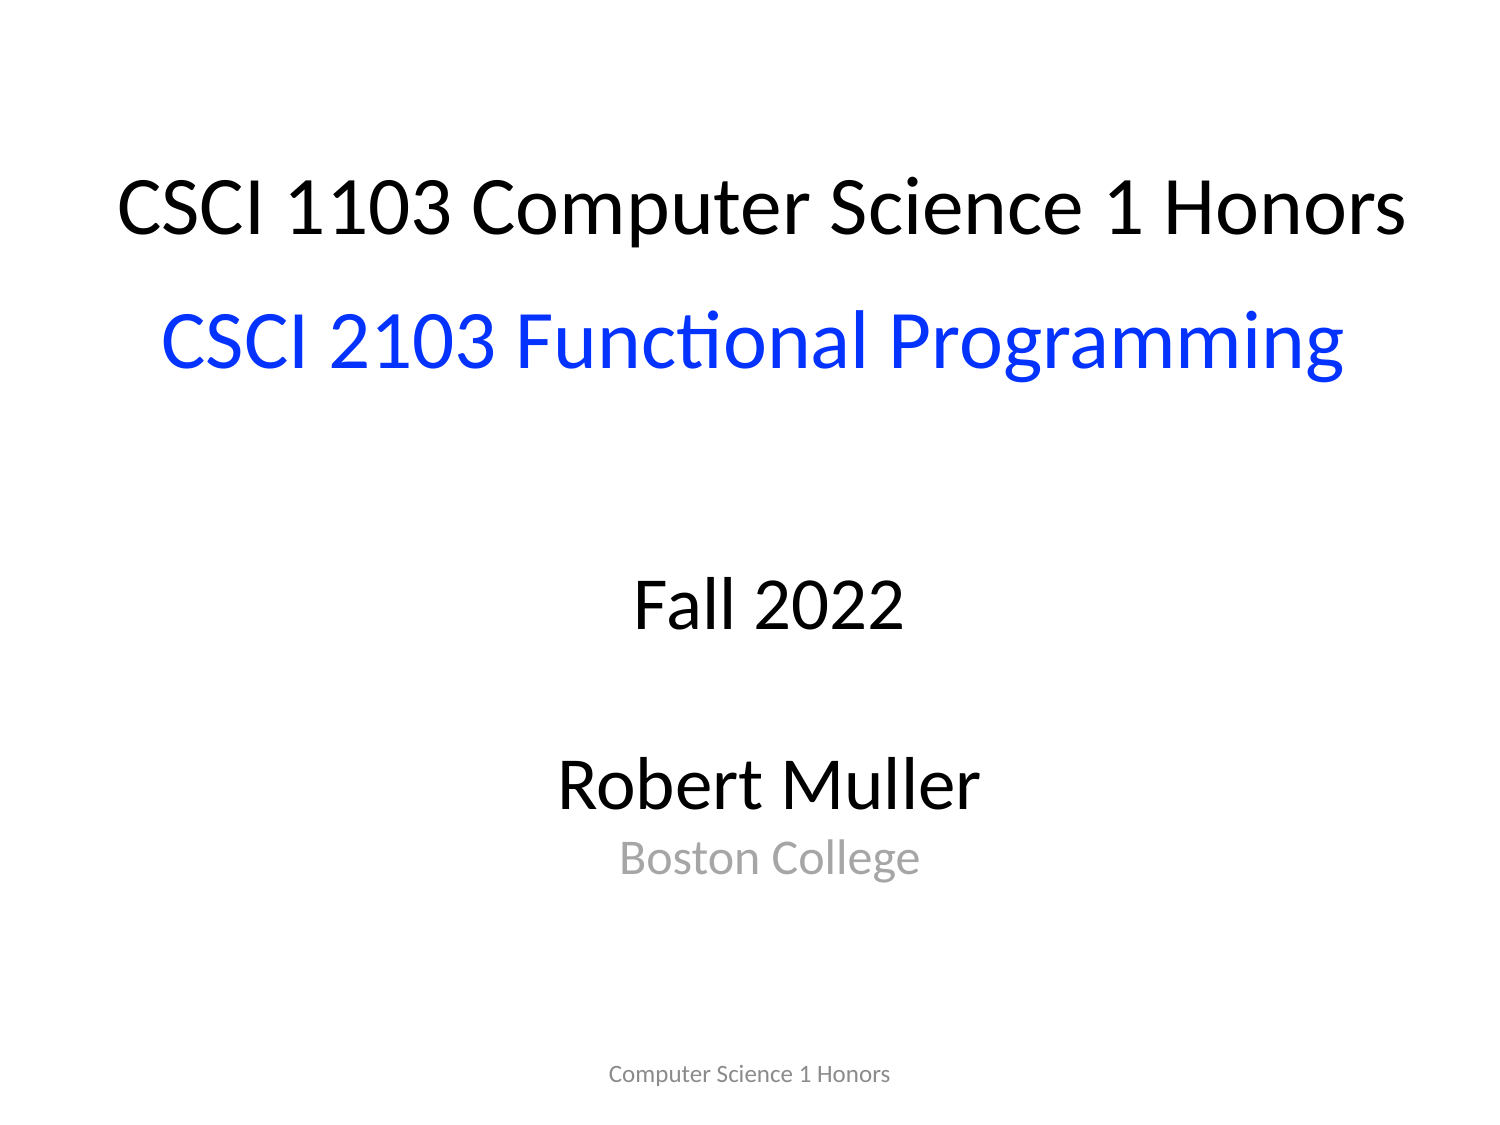

CSCI 1103 Computer Science 1 Honors
# CSCI 2103 Functional Programming
Fall 2022

Robert Muller
Boston College
Computer Science 1 Honors